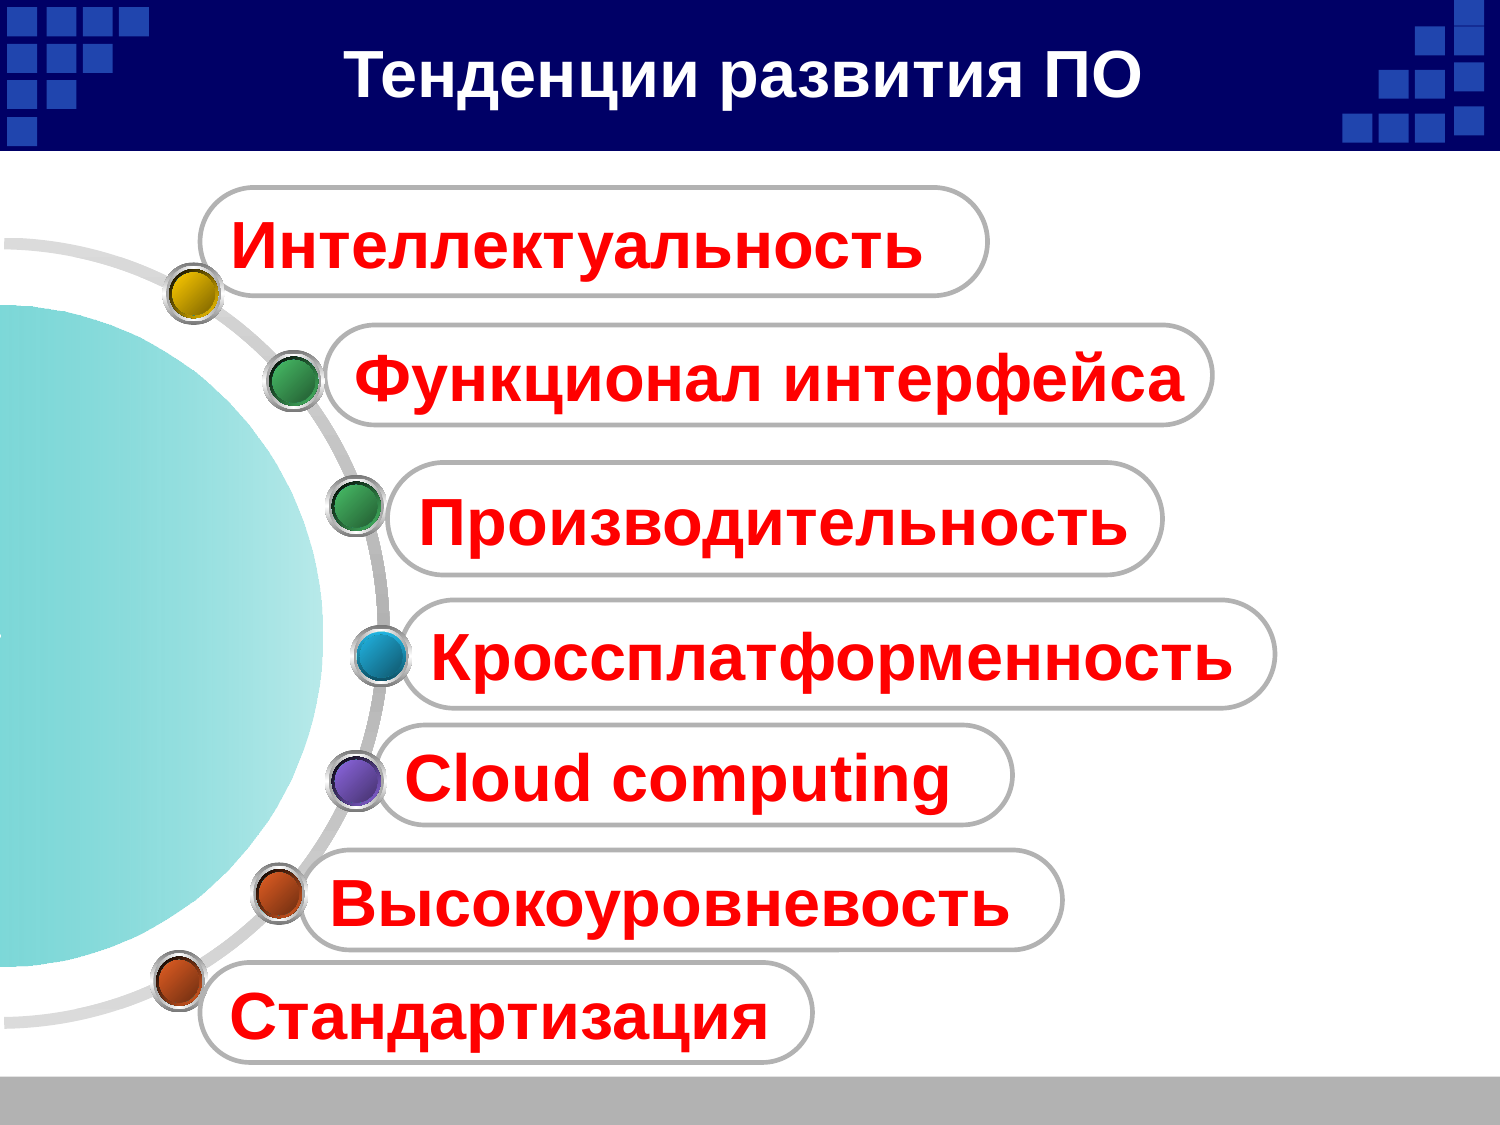

Тенденции развития ПО

Интеллектуальность

Функционал интерфейса

Производительность

Кроссплатформенность

Cloud computing

Высокоуровневость

Стандартизация